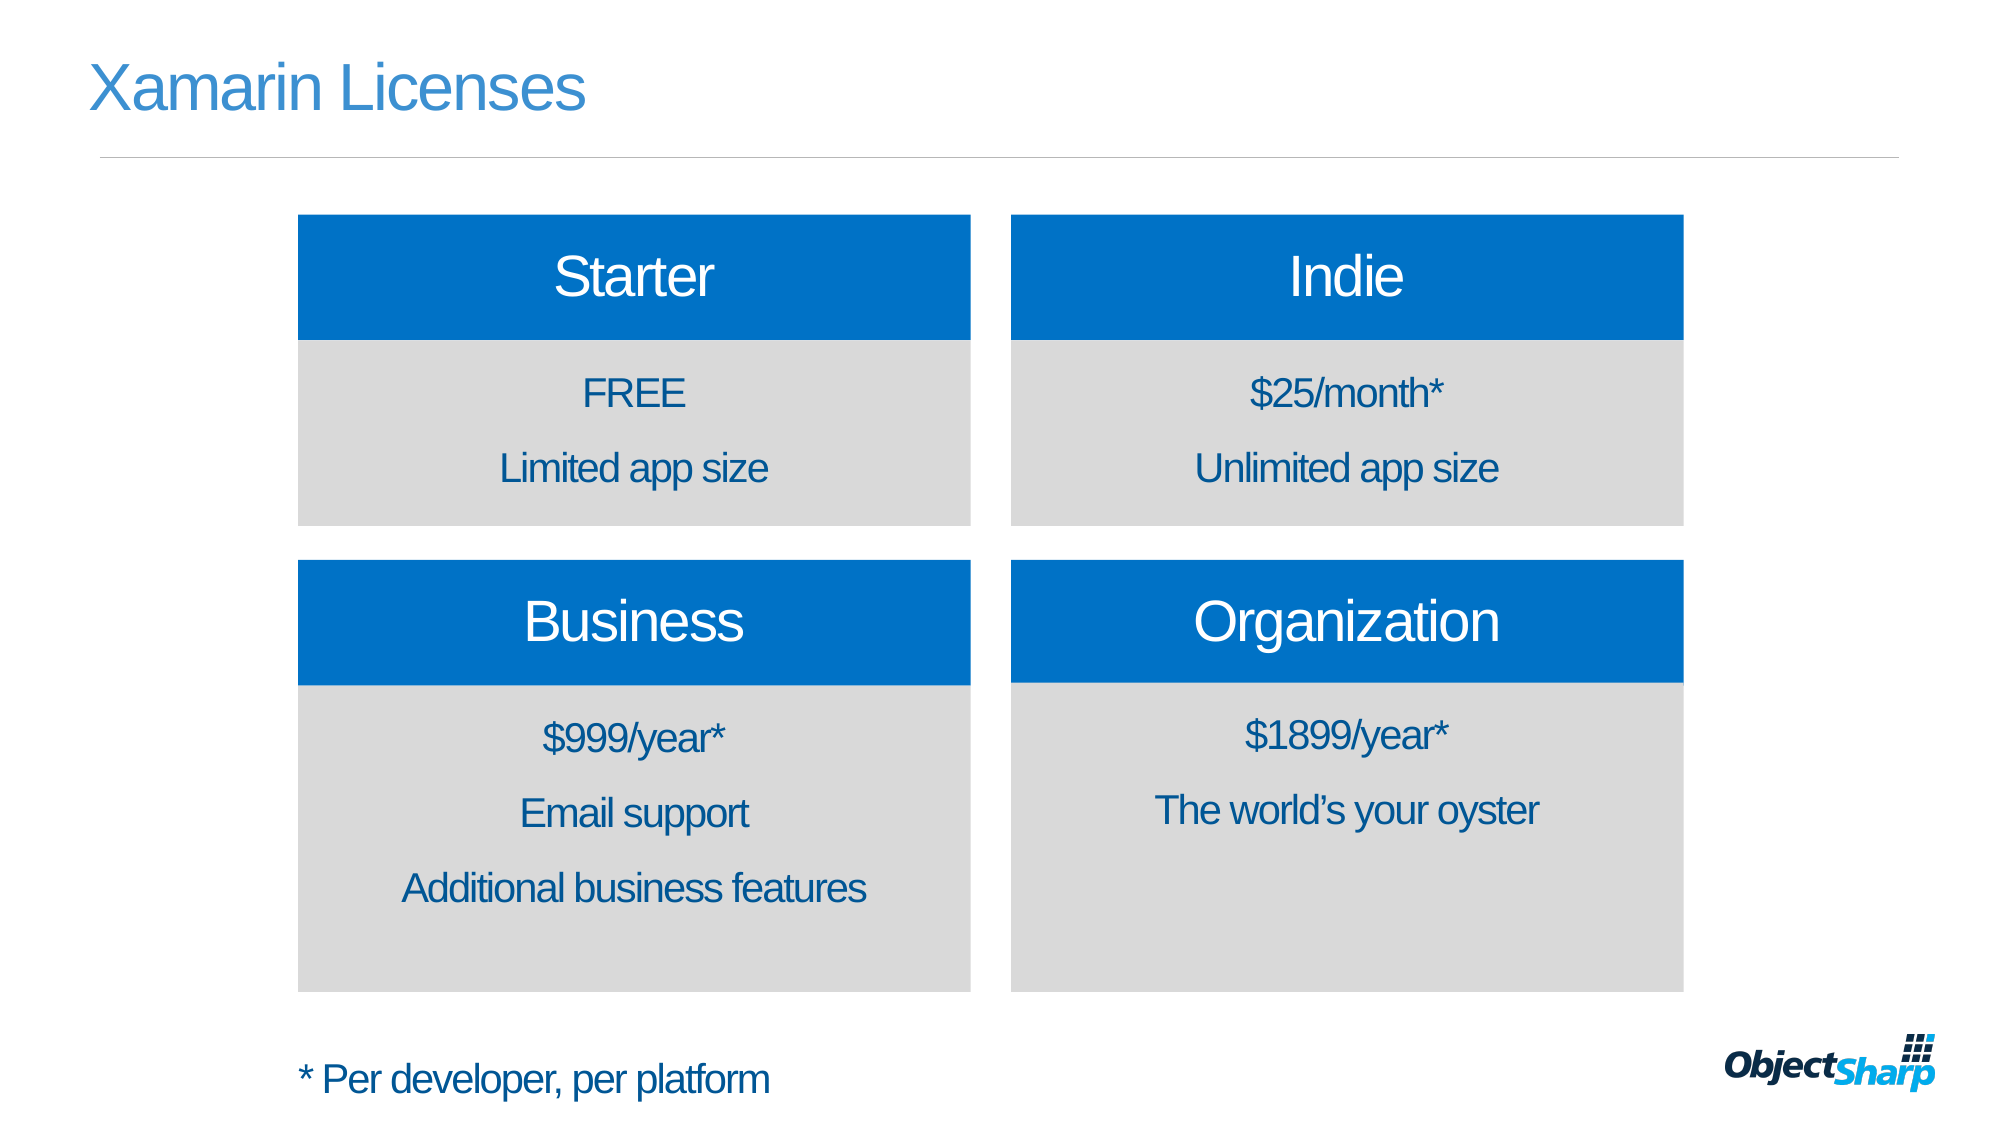

# Xamarin Licenses
Starter
FREE
Limited app size
Indie
$25/month*
Unlimited app size
Business
$999/year*
Email support
Additional business features
Organization
$1899/year*
The world’s your oyster
* Per developer, per platform